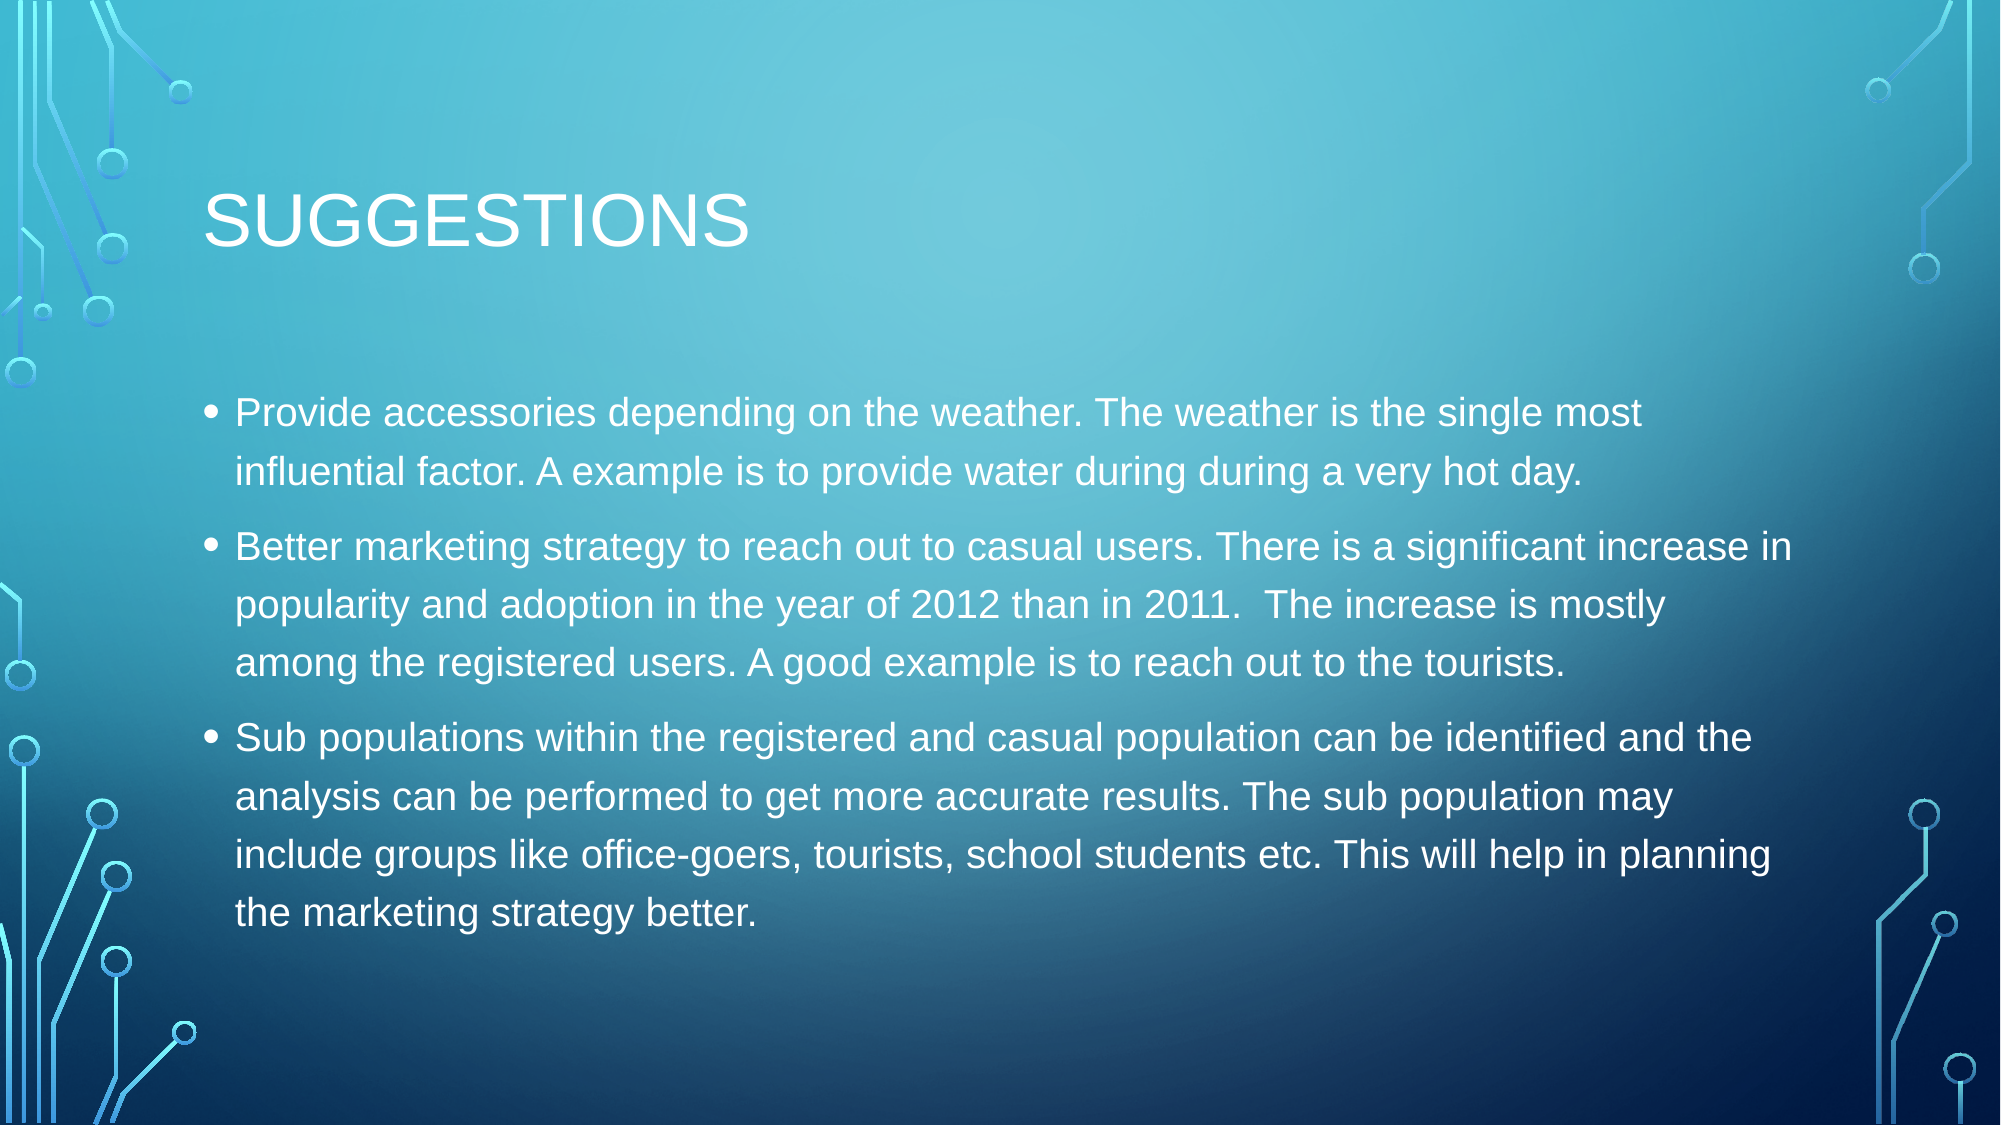

# Suggestions
Provide accessories depending on the weather. The weather is the single most influential factor. A example is to provide water during during a very hot day.
Better marketing strategy to reach out to casual users. There is a significant increase in popularity and adoption in the year of 2012 than in 2011.  The increase is mostly among the registered users. A good example is to reach out to the tourists.
Sub populations within the registered and casual population can be identified and the analysis can be performed to get more accurate results. The sub population may include groups like office-goers, tourists, school students etc. This will help in planning the marketing strategy better.